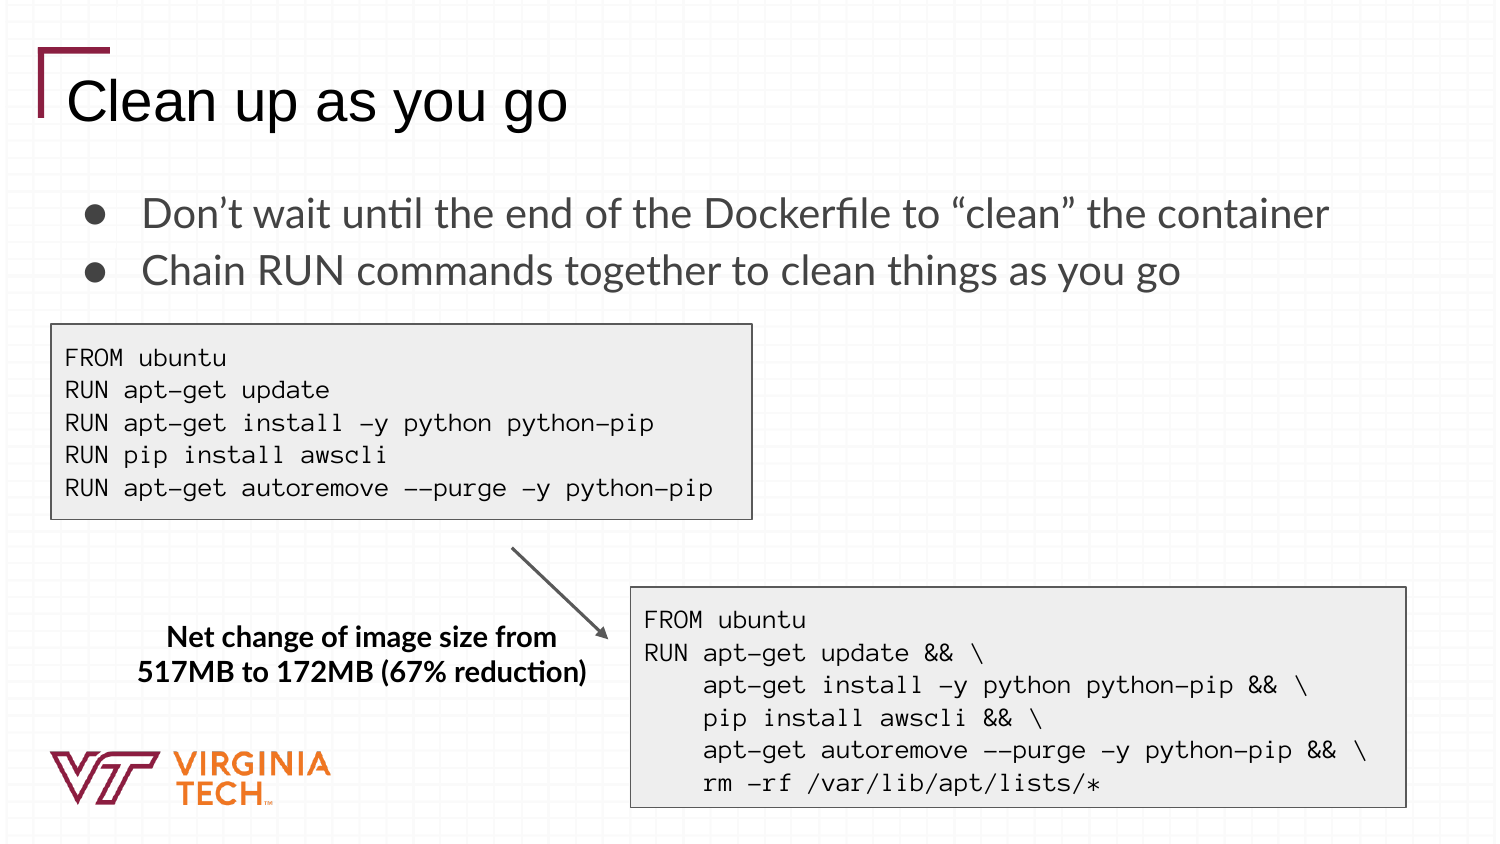

# Clean up as you go
Don’t wait until the end of the Dockerfile to “clean” the container
Chain RUN commands together to clean things as you go
FROM ubuntu
RUN apt-get update
RUN apt-get install -y python python-pip
RUN pip install awscli
RUN apt-get autoremove --purge -y python-pip
FROM ubuntu
RUN apt-get update && \
    apt-get install -y python python-pip && \
    pip install awscli && \
    apt-get autoremove --purge -y python-pip && \
    rm -rf /var/lib/apt/lists/*
Net change of image size from 517MB to 172MB (67% reduction)